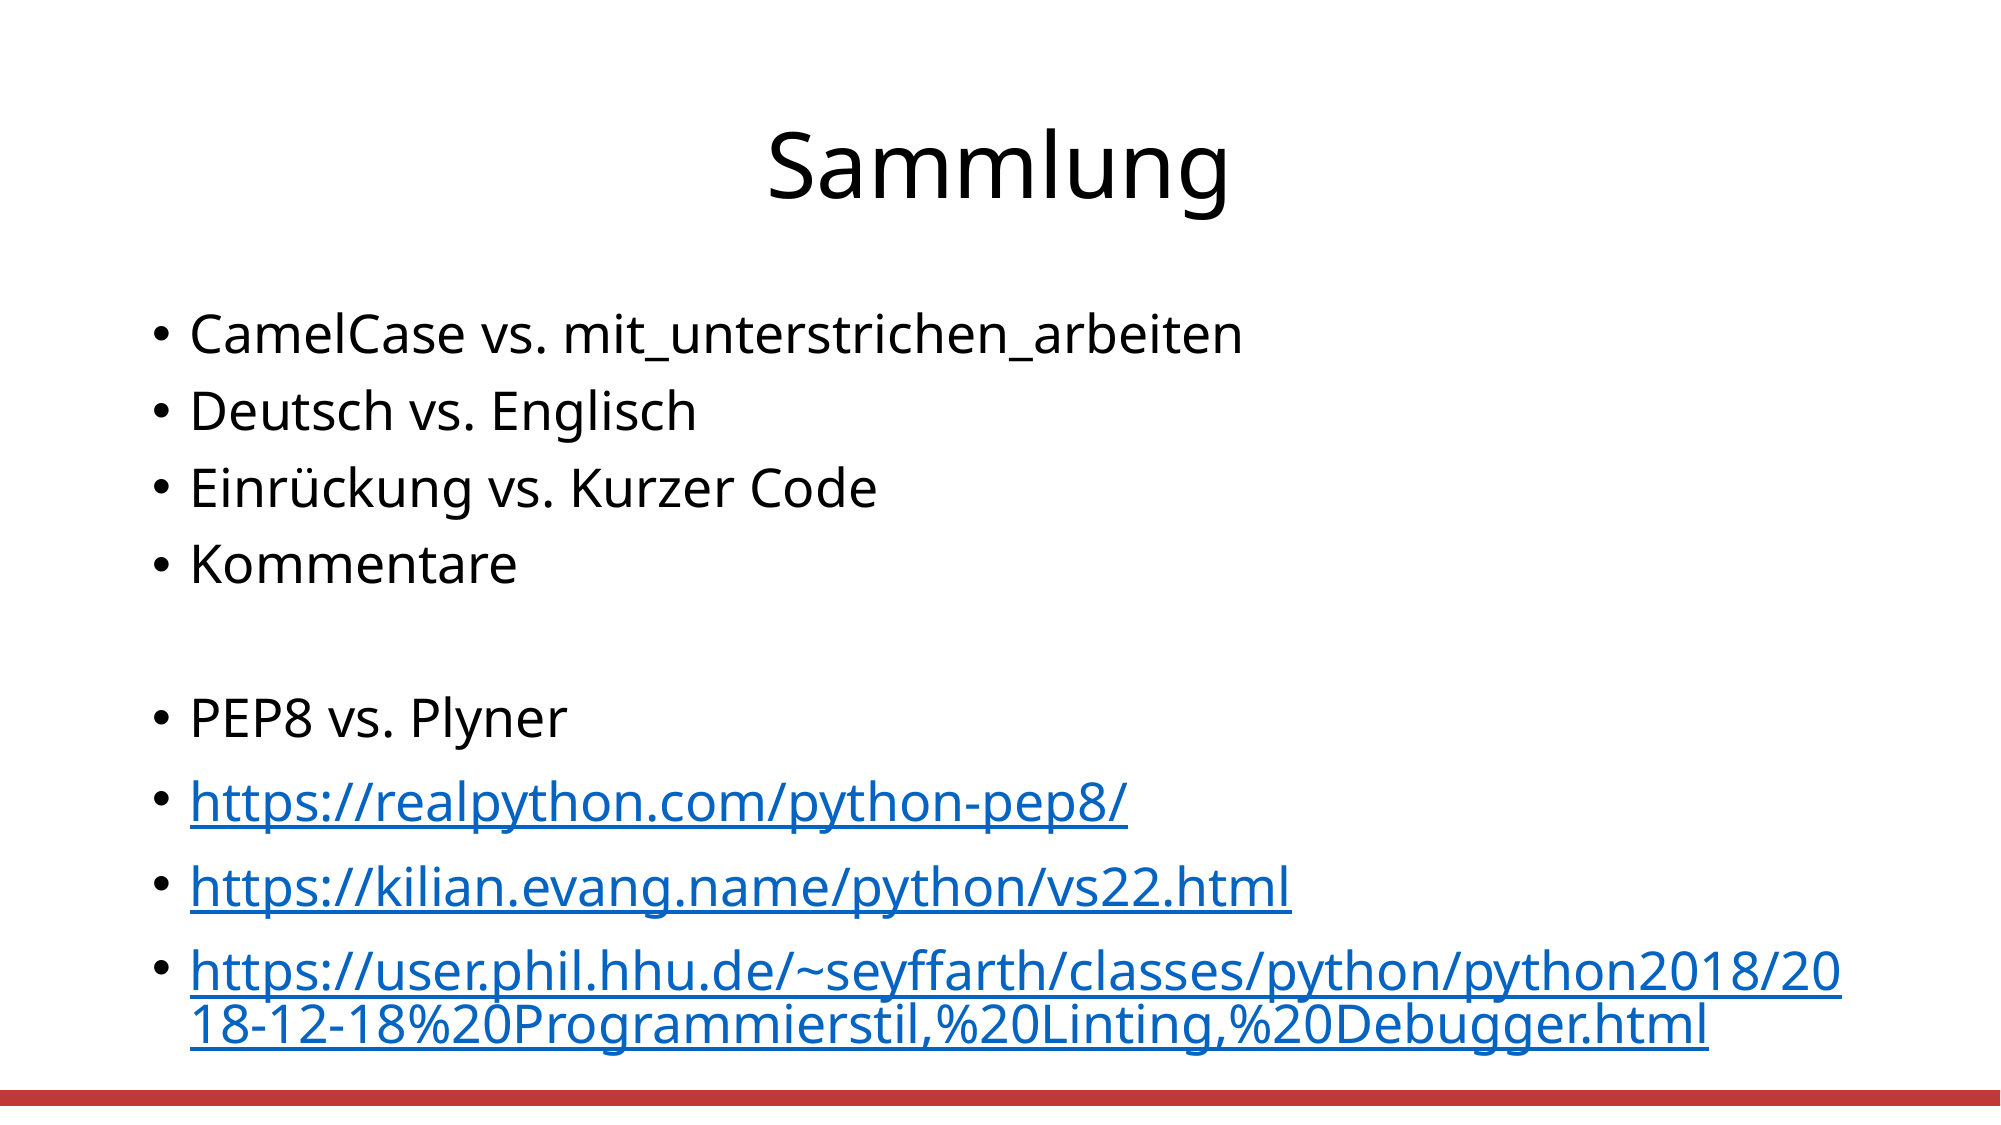

# Sammlung
CamelCase vs. mit_unterstrichen_arbeiten
Deutsch vs. Englisch
Einrückung vs. Kurzer Code
Kommentare

PEP8 vs. Plyner
https://realpython.com/python-pep8/
https://kilian.evang.name/python/vs22.html
https://user.phil.hhu.de/~seyffarth/classes/python/python2018/2018-12-18%20Programmierstil,%20Linting,%20Debugger.html